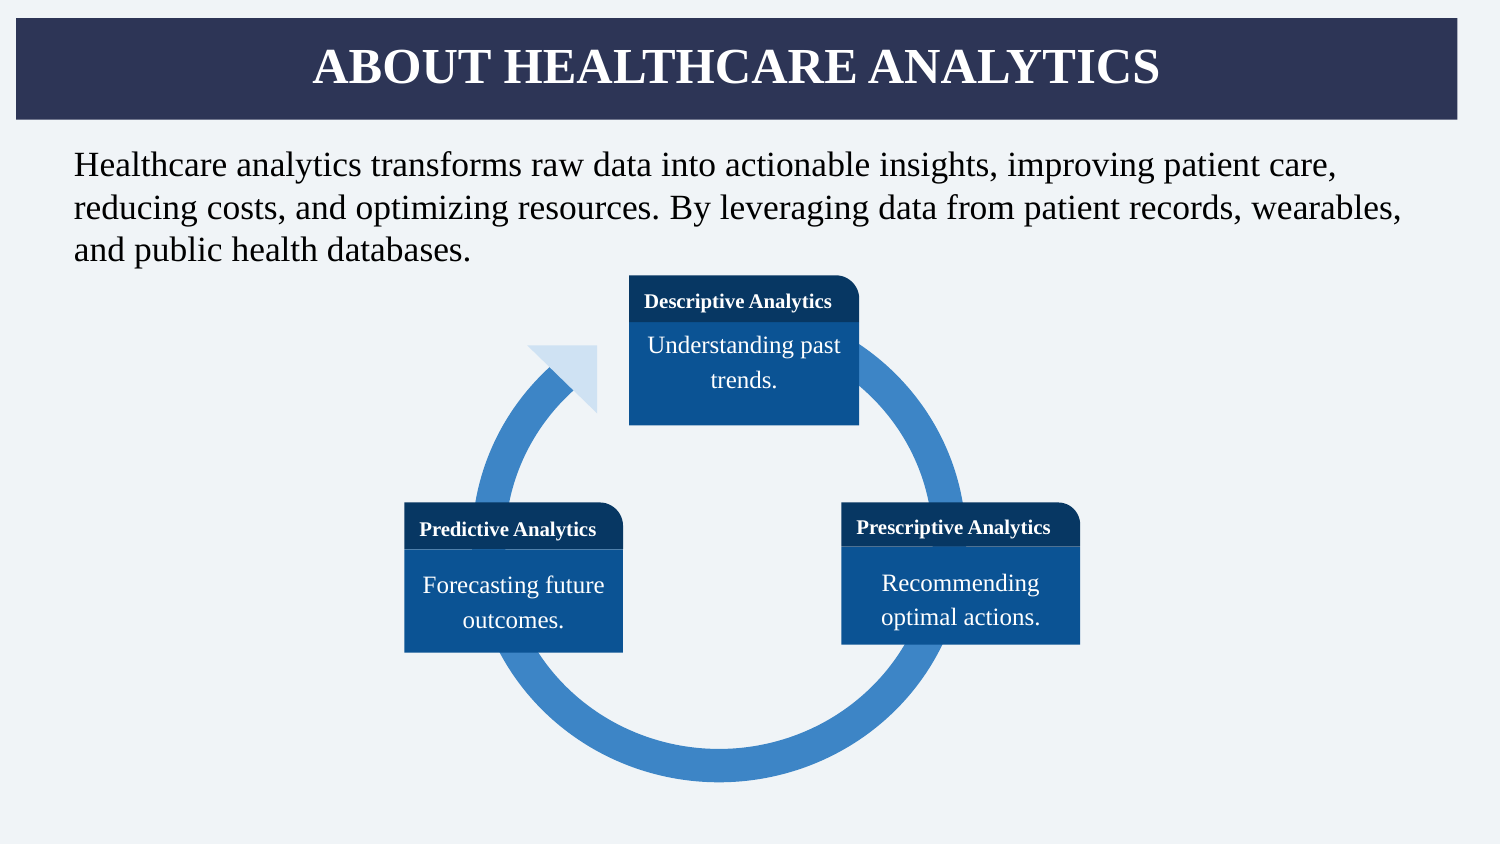

ABOUT HEALTHCARE ANALYTICS
Healthcare analytics transforms raw data into actionable insights, improving patient care, reducing costs, and optimizing resources. By leveraging data from patient records, wearables, and public health databases.
Descriptive Analytics
Understanding past trends.

Predictive Analytics
Forecasting future outcomes.

Prescriptive Analytics
Recommending optimal actions.